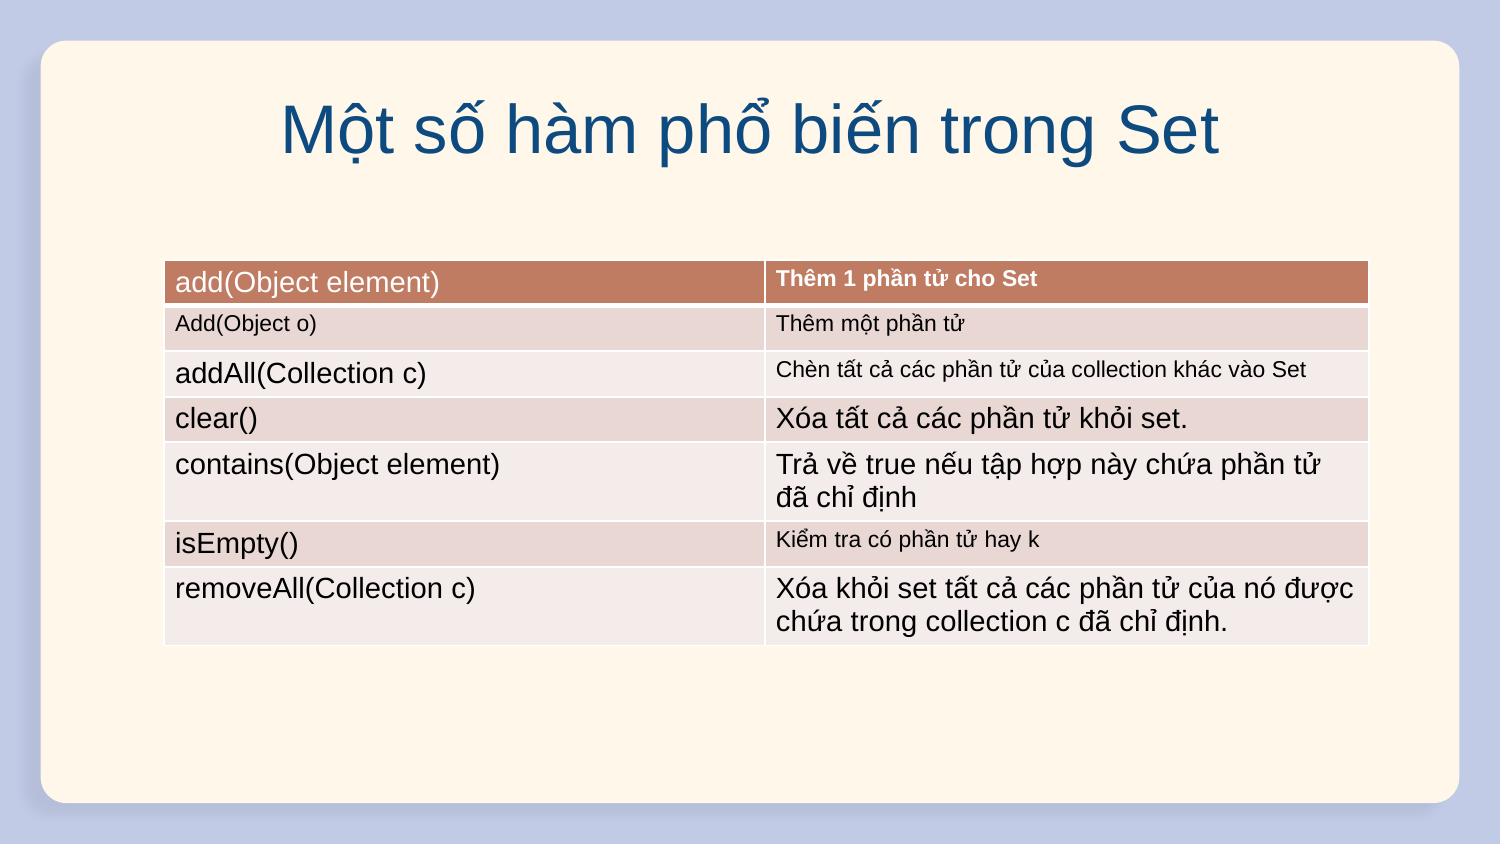

# Một số hàm phổ biến trong Set
| add(Object element) | Thêm 1 phần tử cho Set |
| --- | --- |
| Add(Object o) | Thêm một phần tử |
| addAll(Collection c) | Chèn tất cả các phần tử của collection khác vào Set |
| clear() | Xóa tất cả các phần tử khỏi set. |
| contains(Object element) | Trả về true nếu tập hợp này chứa phần tử đã chỉ định |
| isEmpty() | Kiểm tra có phần tử hay k |
| removeAll(Collection c) | Xóa khỏi set tất cả các phần tử của nó được chứa trong collection c đã chỉ định. |